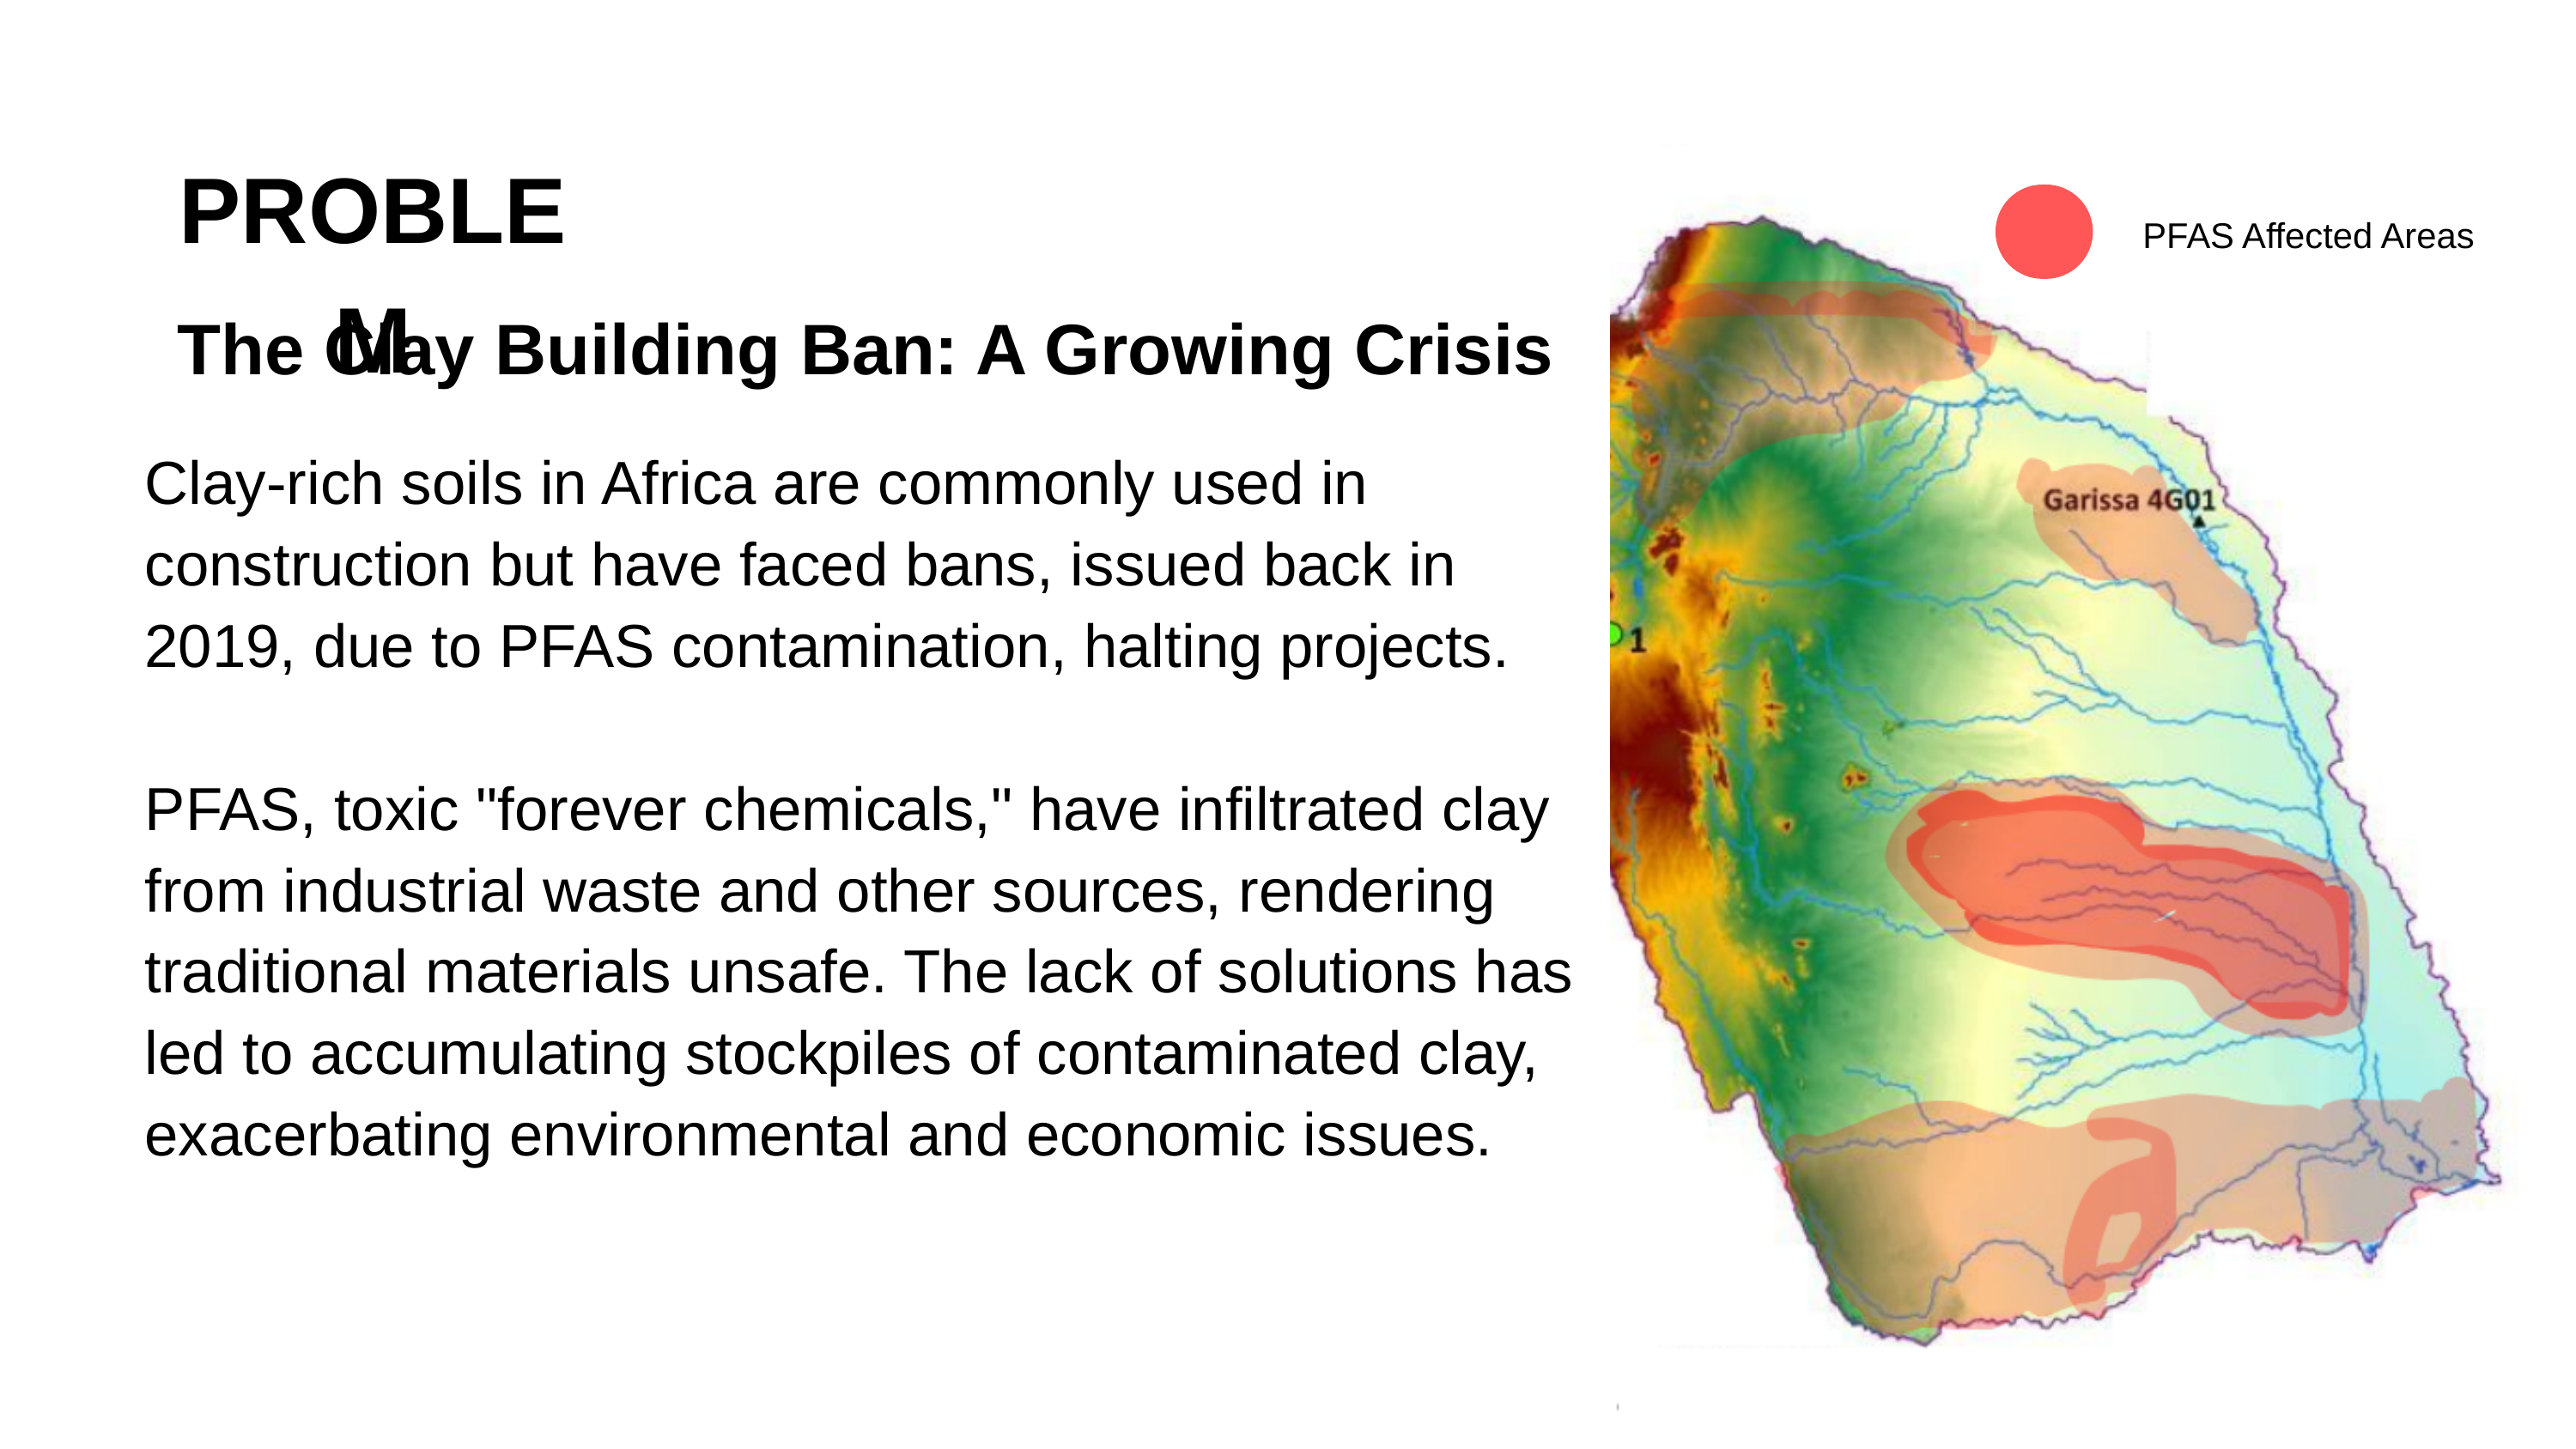

PROBLEM

PFAS Affected Areas
The Clay Building Ban: A Growing Crisis
Clay-rich soils in Africa are commonly used in construction but have faced bans, issued back in 2019, due to PFAS contamination, halting projects.

PFAS, toxic "forever chemicals," have infiltrated clay from industrial waste and other sources, rendering traditional materials unsafe. The lack of solutions has led to accumulating stockpiles of contaminated clay, exacerbating environmental and economic issues.